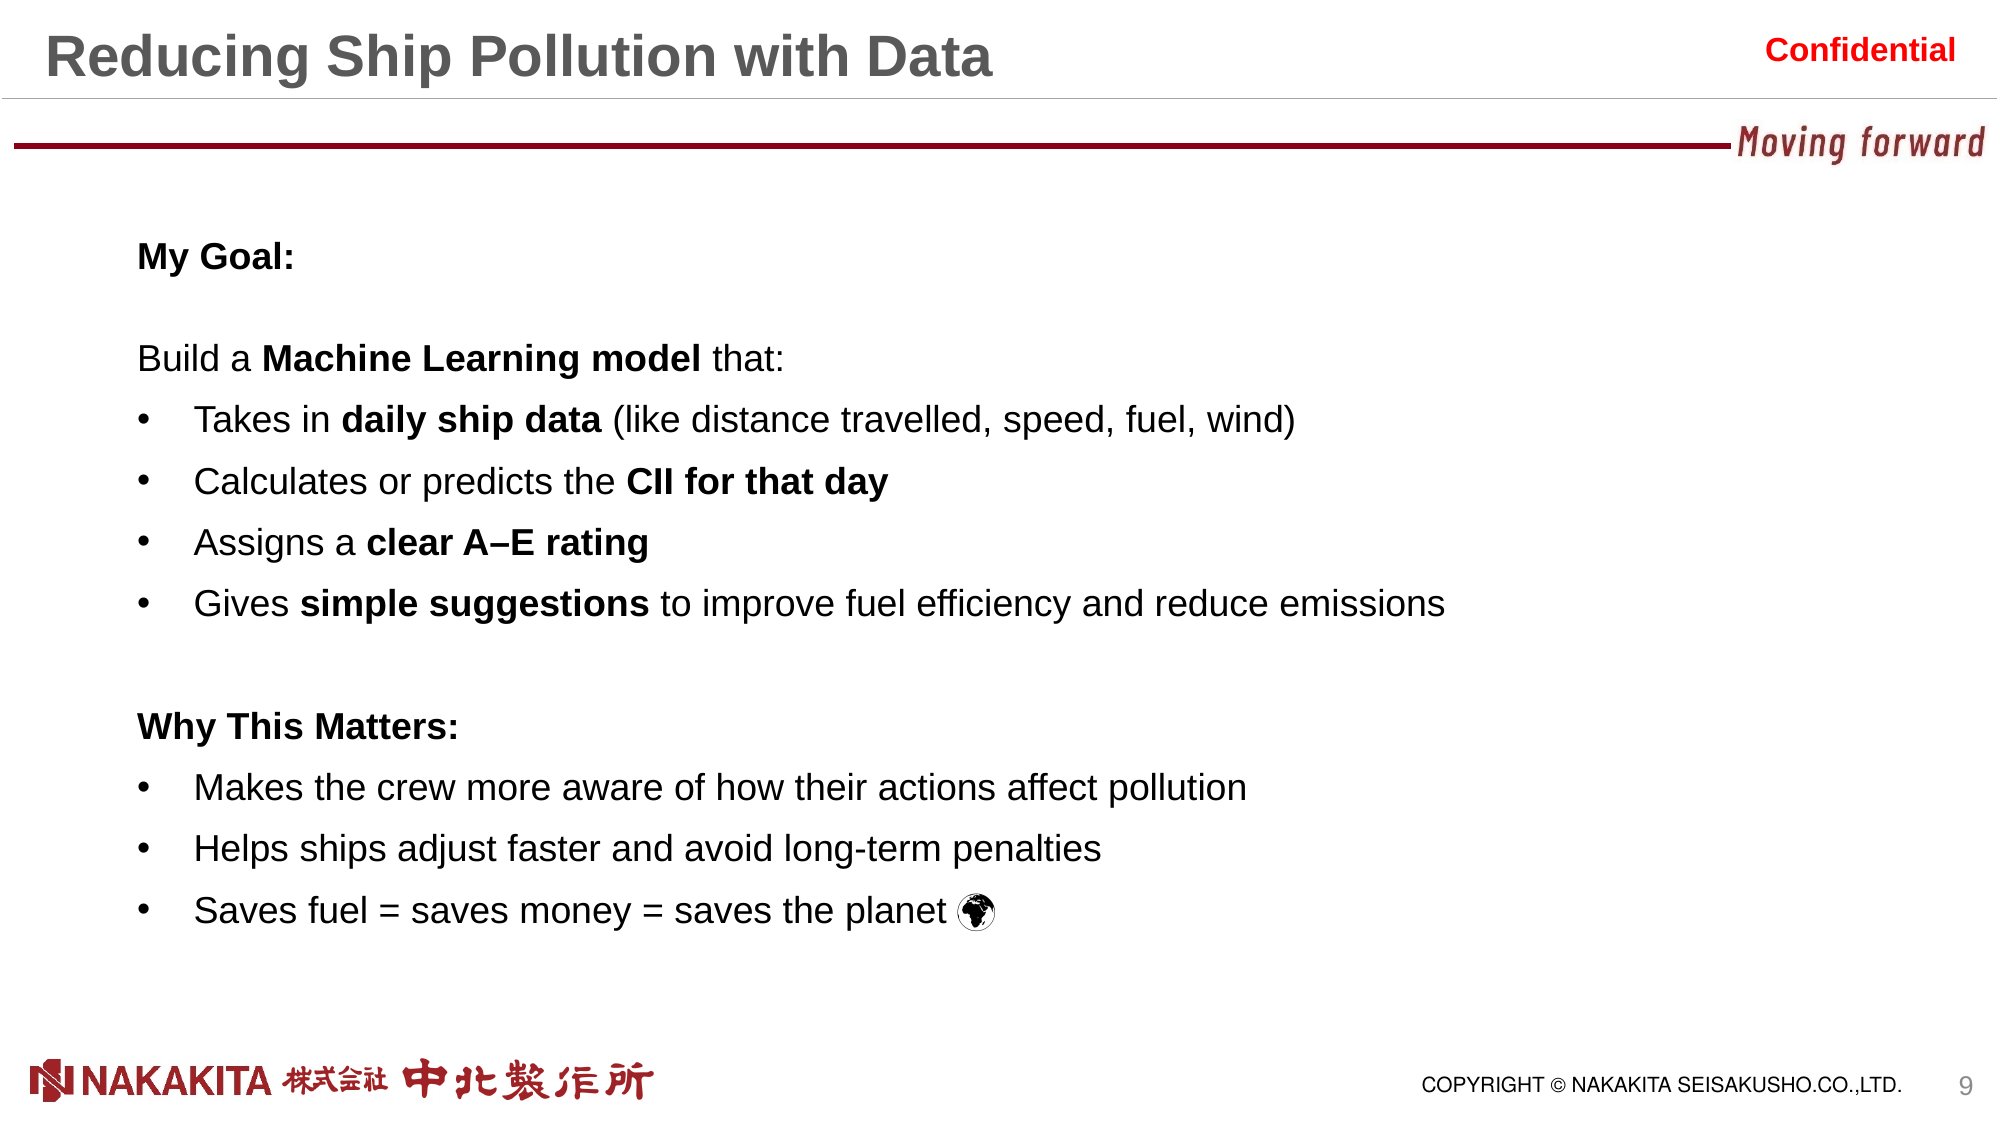

# Reducing Ship Pollution with Data

My Goal:
Build a Machine Learning model that:
Takes in daily ship data (like distance travelled, speed, fuel, wind)
Calculates or predicts the CII for that day
Assigns a clear A–E rating
Gives simple suggestions to improve fuel efficiency and reduce emissions

Why This Matters:
Makes the crew more aware of how their actions affect pollution
Helps ships adjust faster and avoid long-term penalties
Saves fuel = saves money = saves the planet 🌍

9